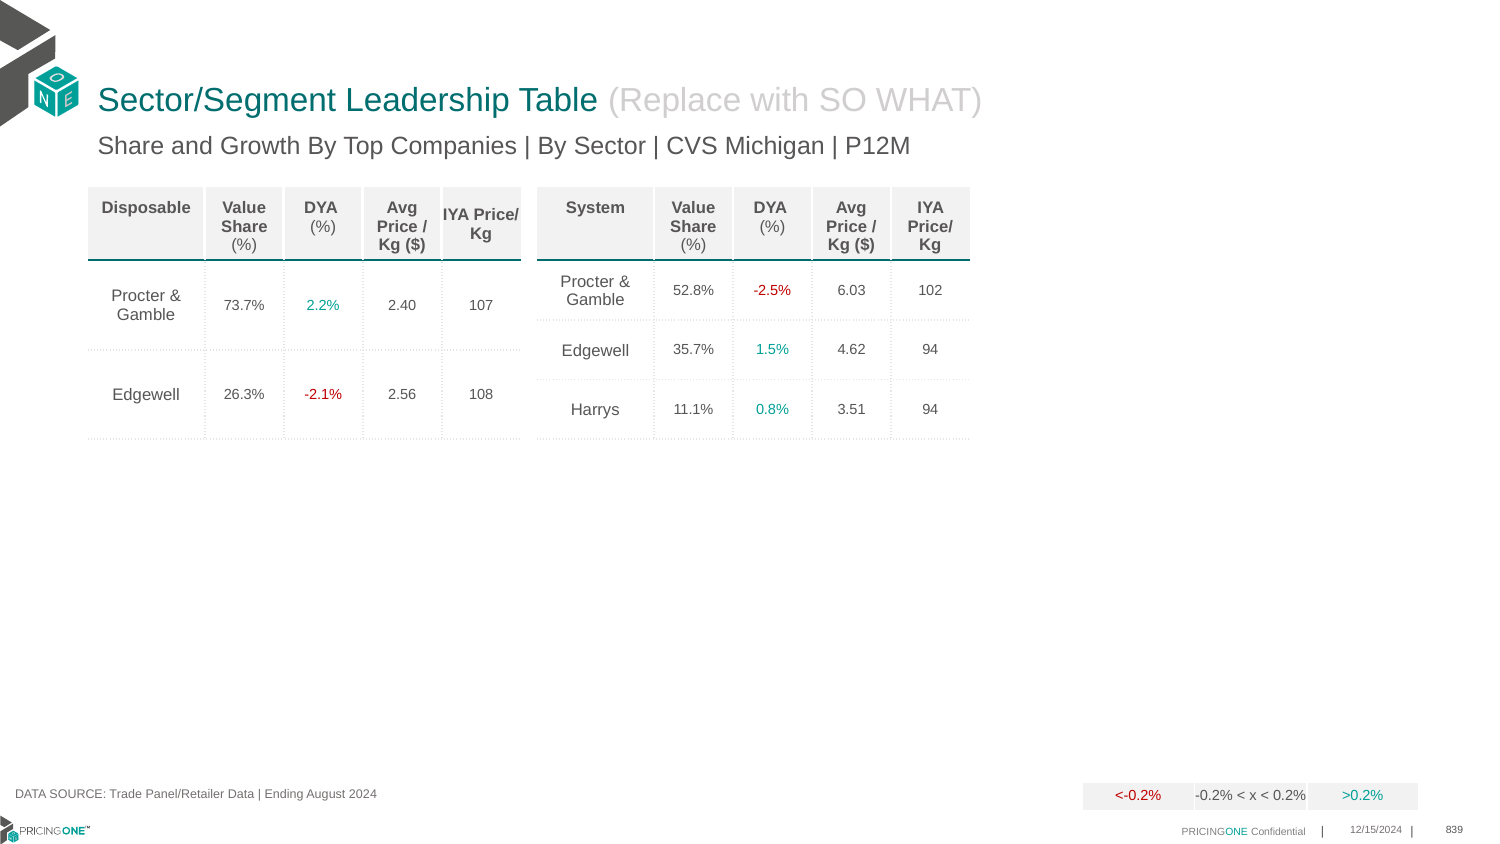

# Sector/Segment Leadership Table (Replace with SO WHAT)
Share and Growth By Top Companies | By Sector | CVS Michigan | P12M
| Disposable | Value Share (%) | DYA (%) | Avg Price /Kg ($) | IYA Price/ Kg |
| --- | --- | --- | --- | --- |
| Procter & Gamble | 73.7% | 2.2% | 2.40 | 107 |
| Edgewell | 26.3% | -2.1% | 2.56 | 108 |
| System | Value Share (%) | DYA (%) | Avg Price /Kg ($) | IYA Price/Kg |
| --- | --- | --- | --- | --- |
| Procter & Gamble | 52.8% | -2.5% | 6.03 | 102 |
| Edgewell | 35.7% | 1.5% | 4.62 | 94 |
| Harrys | 11.1% | 0.8% | 3.51 | 94 |
DATA SOURCE: Trade Panel/Retailer Data | Ending August 2024
| <-0.2% | -0.2% < x < 0.2% | >0.2% |
| --- | --- | --- |

12/15/2024
839